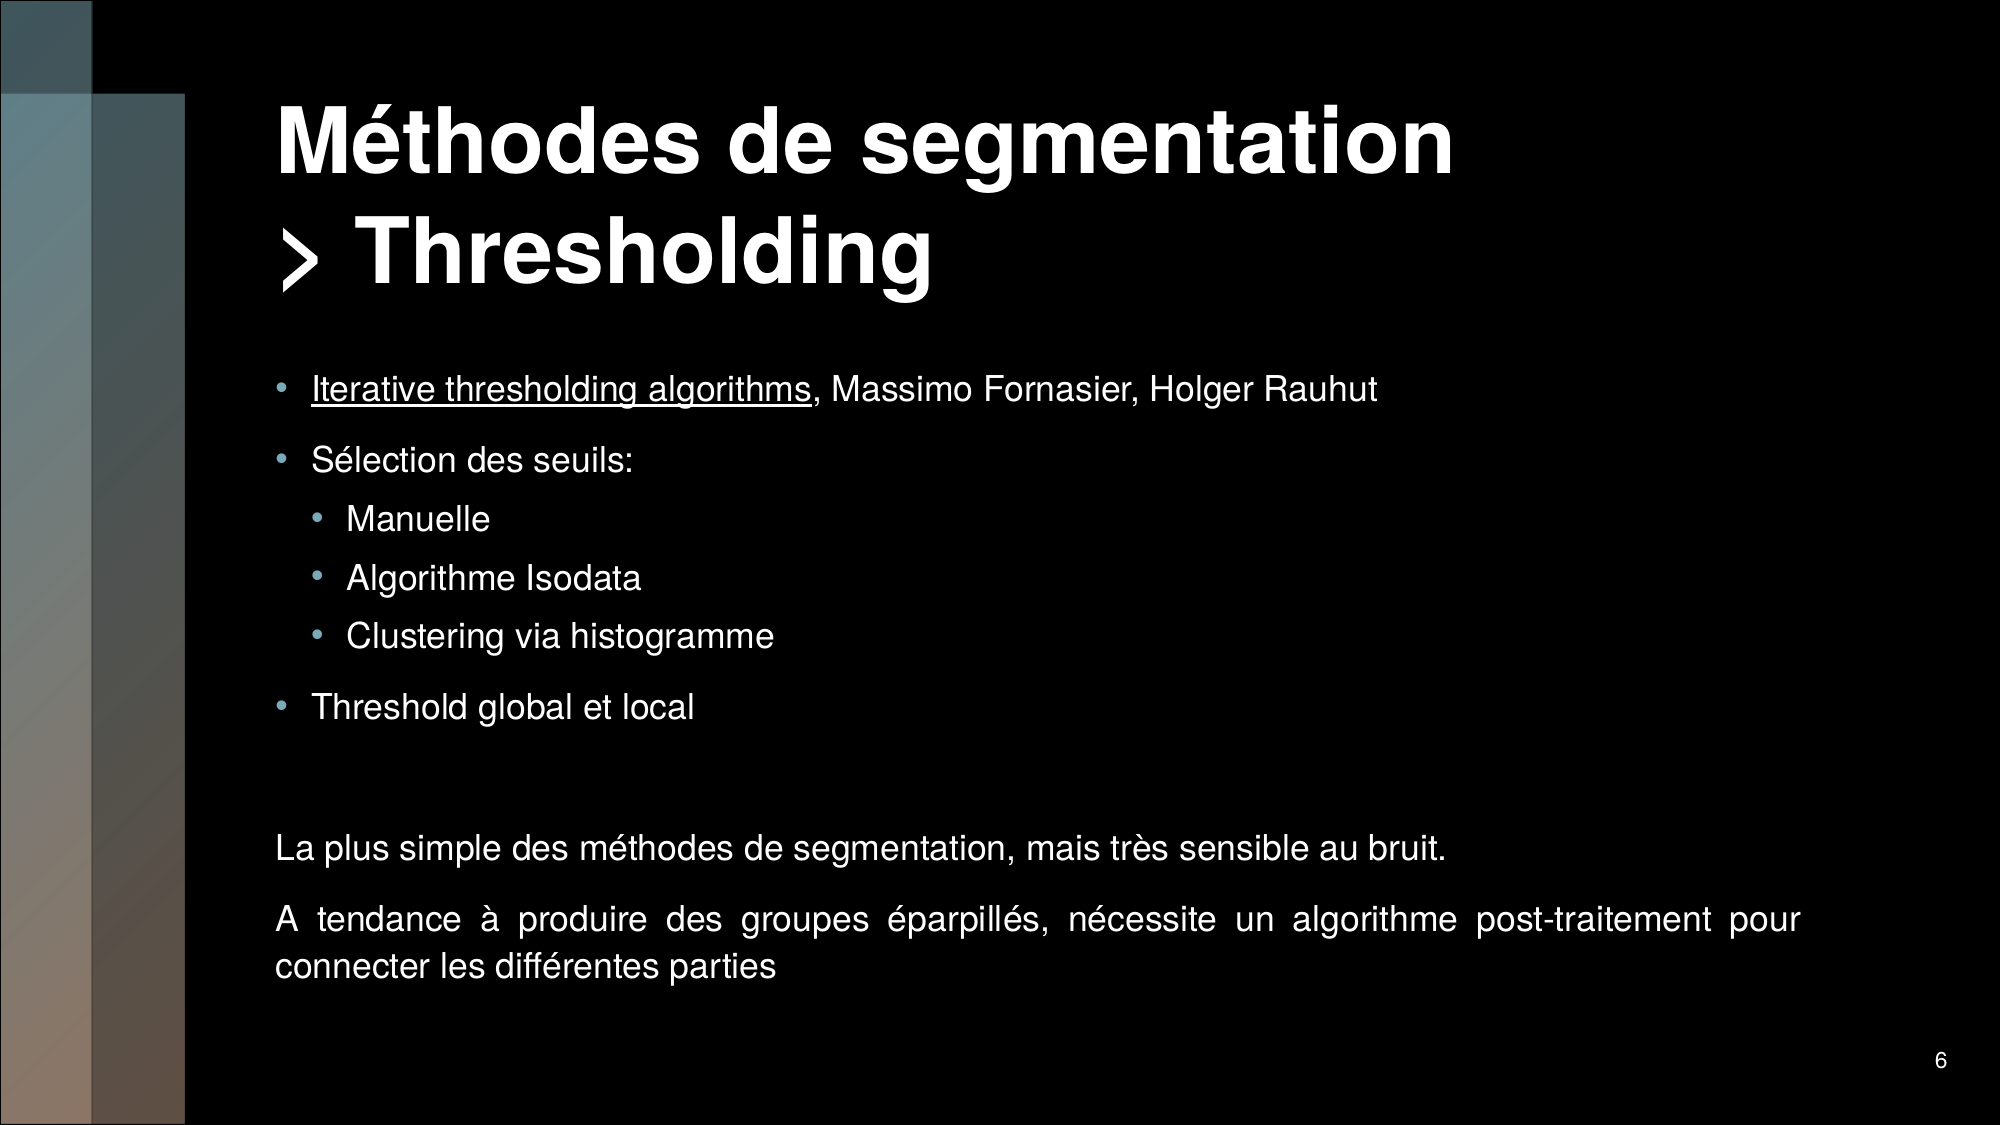

# Méthodes de segmentation > Thresholding
Iterative thresholding algorithms, Massimo Fornasier, Holger Rauhut
Sélection des seuils:
Manuelle
Algorithme Isodata
Clustering via histogramme
Threshold global et local

La plus simple des méthodes de segmentation, mais très sensible au bruit.
A tendance à produire des groupes éparpillés, nécessite un algorithme post-traitement pour connecter les différentes parties
6